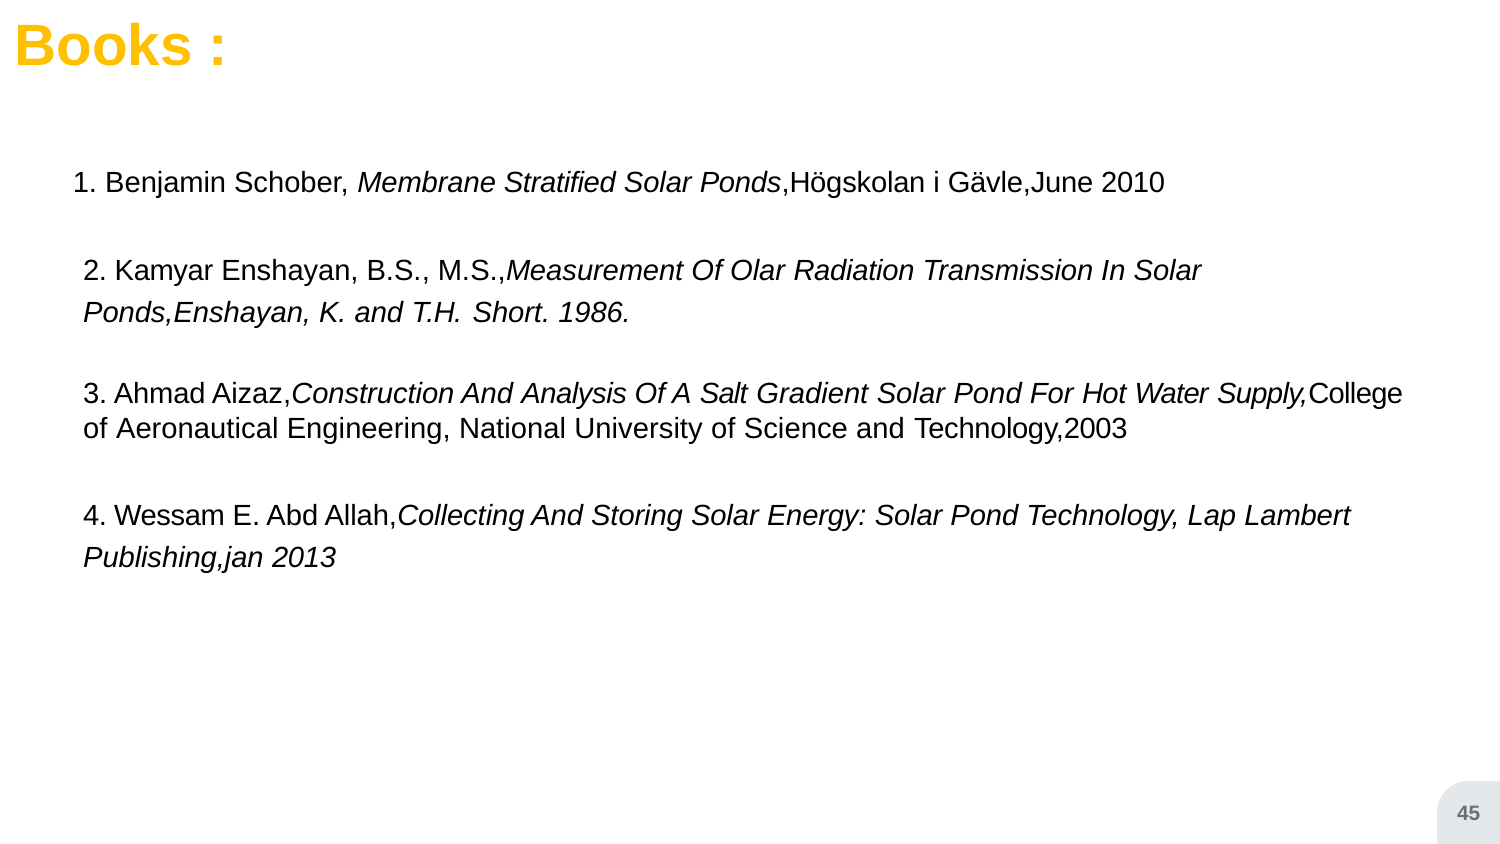

Books :
1. Benjamin Schober, Membrane Stratified Solar Ponds,Högskolan i Gävle,June 2010

2. Kamyar Enshayan, B.S., M.S.,Measurement Of Olar Radiation Transmission In Solar Ponds,Enshayan, K. and T.H. Short. 1986.

3. Ahmad Aizaz,Construction And Analysis Of A Salt Gradient Solar Pond For Hot Water Supply,College of Aeronautical Engineering, National University of Science and Technology,2003

4. Wessam E. Abd Allah,Collecting And Storing Solar Energy: Solar Pond Technology, Lap Lambert Publishing,jan 2013
45